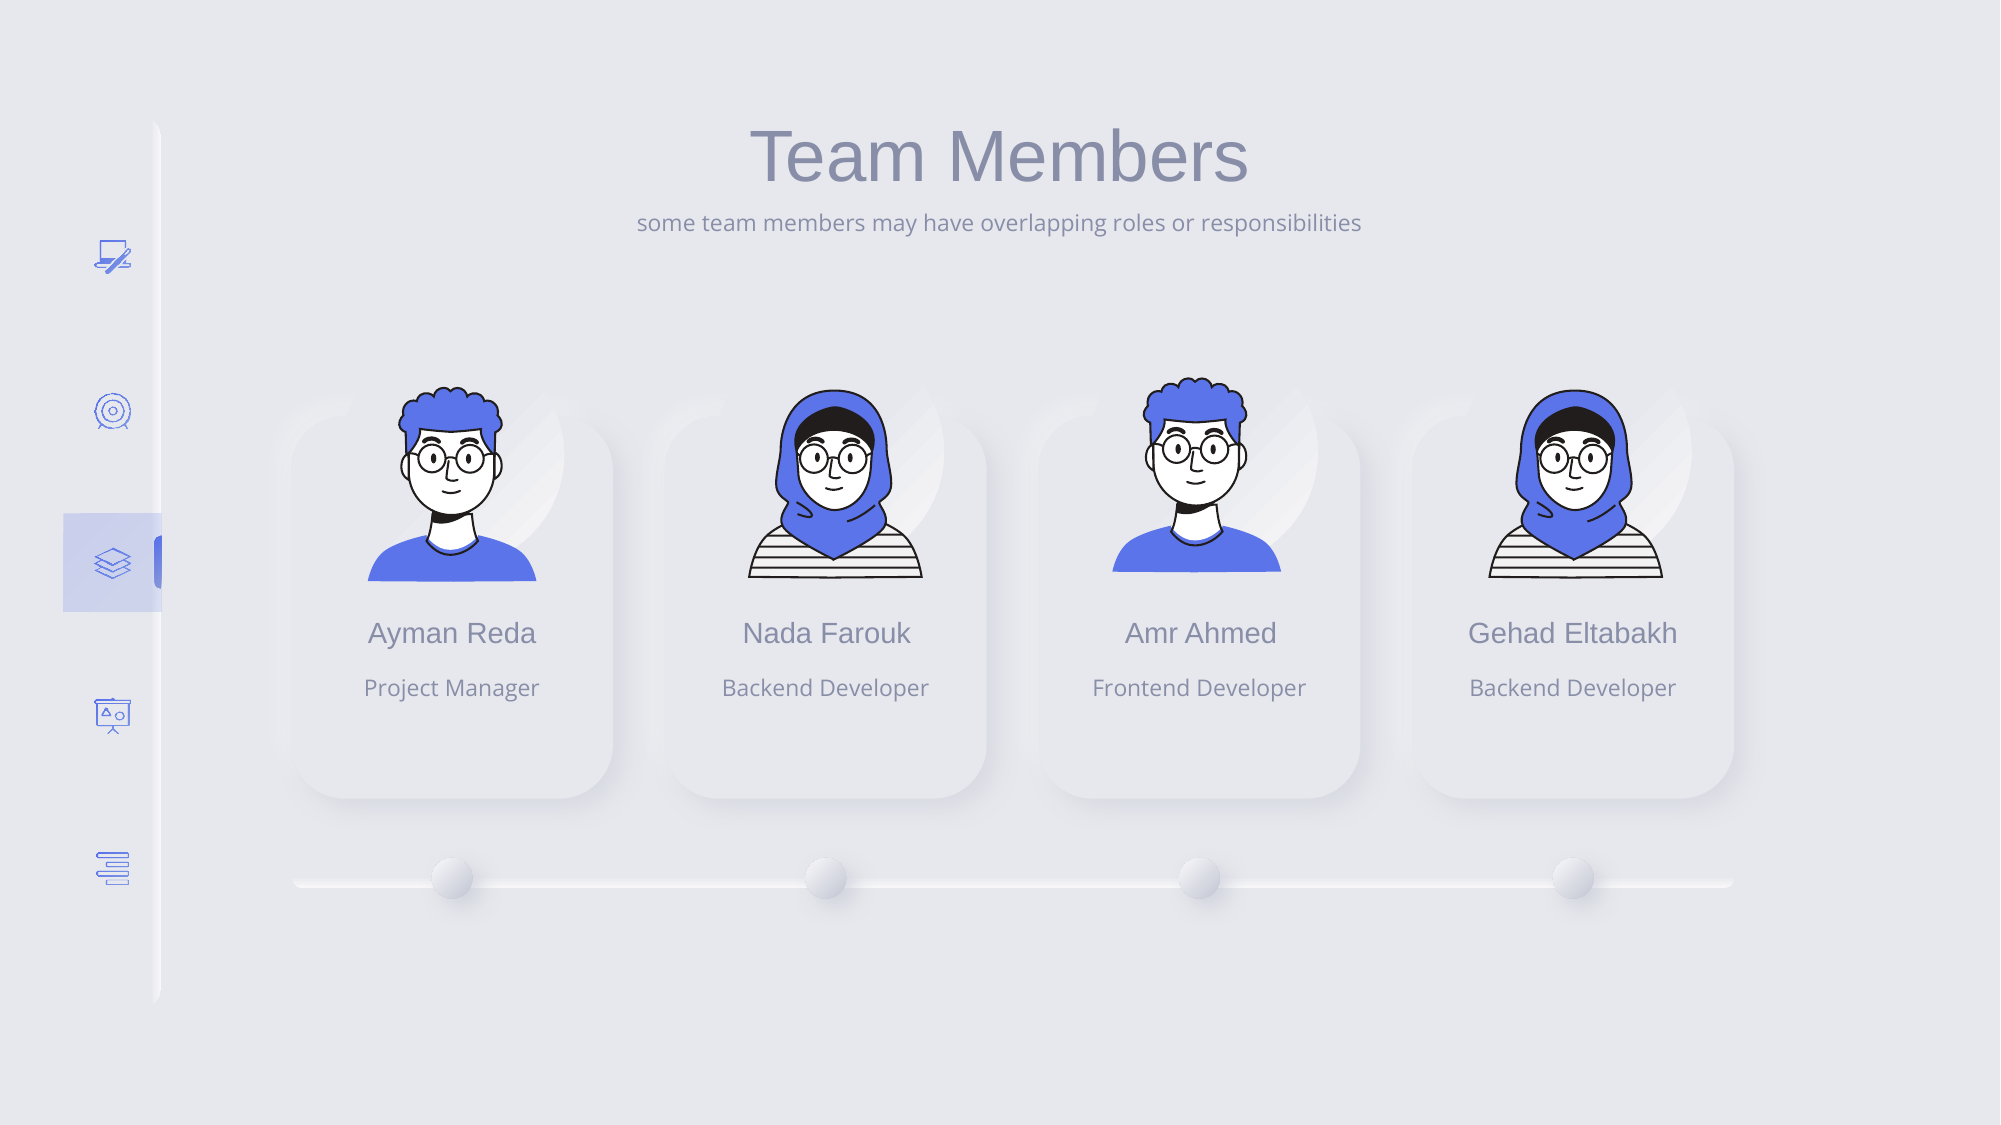

Team Members

some team members may have overlapping roles or responsibilities

Ayman Reda
Nada Farouk
Amr Ahmed
Gehad Eltabakh
Project Manager
Backend Developer
Frontend Developer
Backend Developer